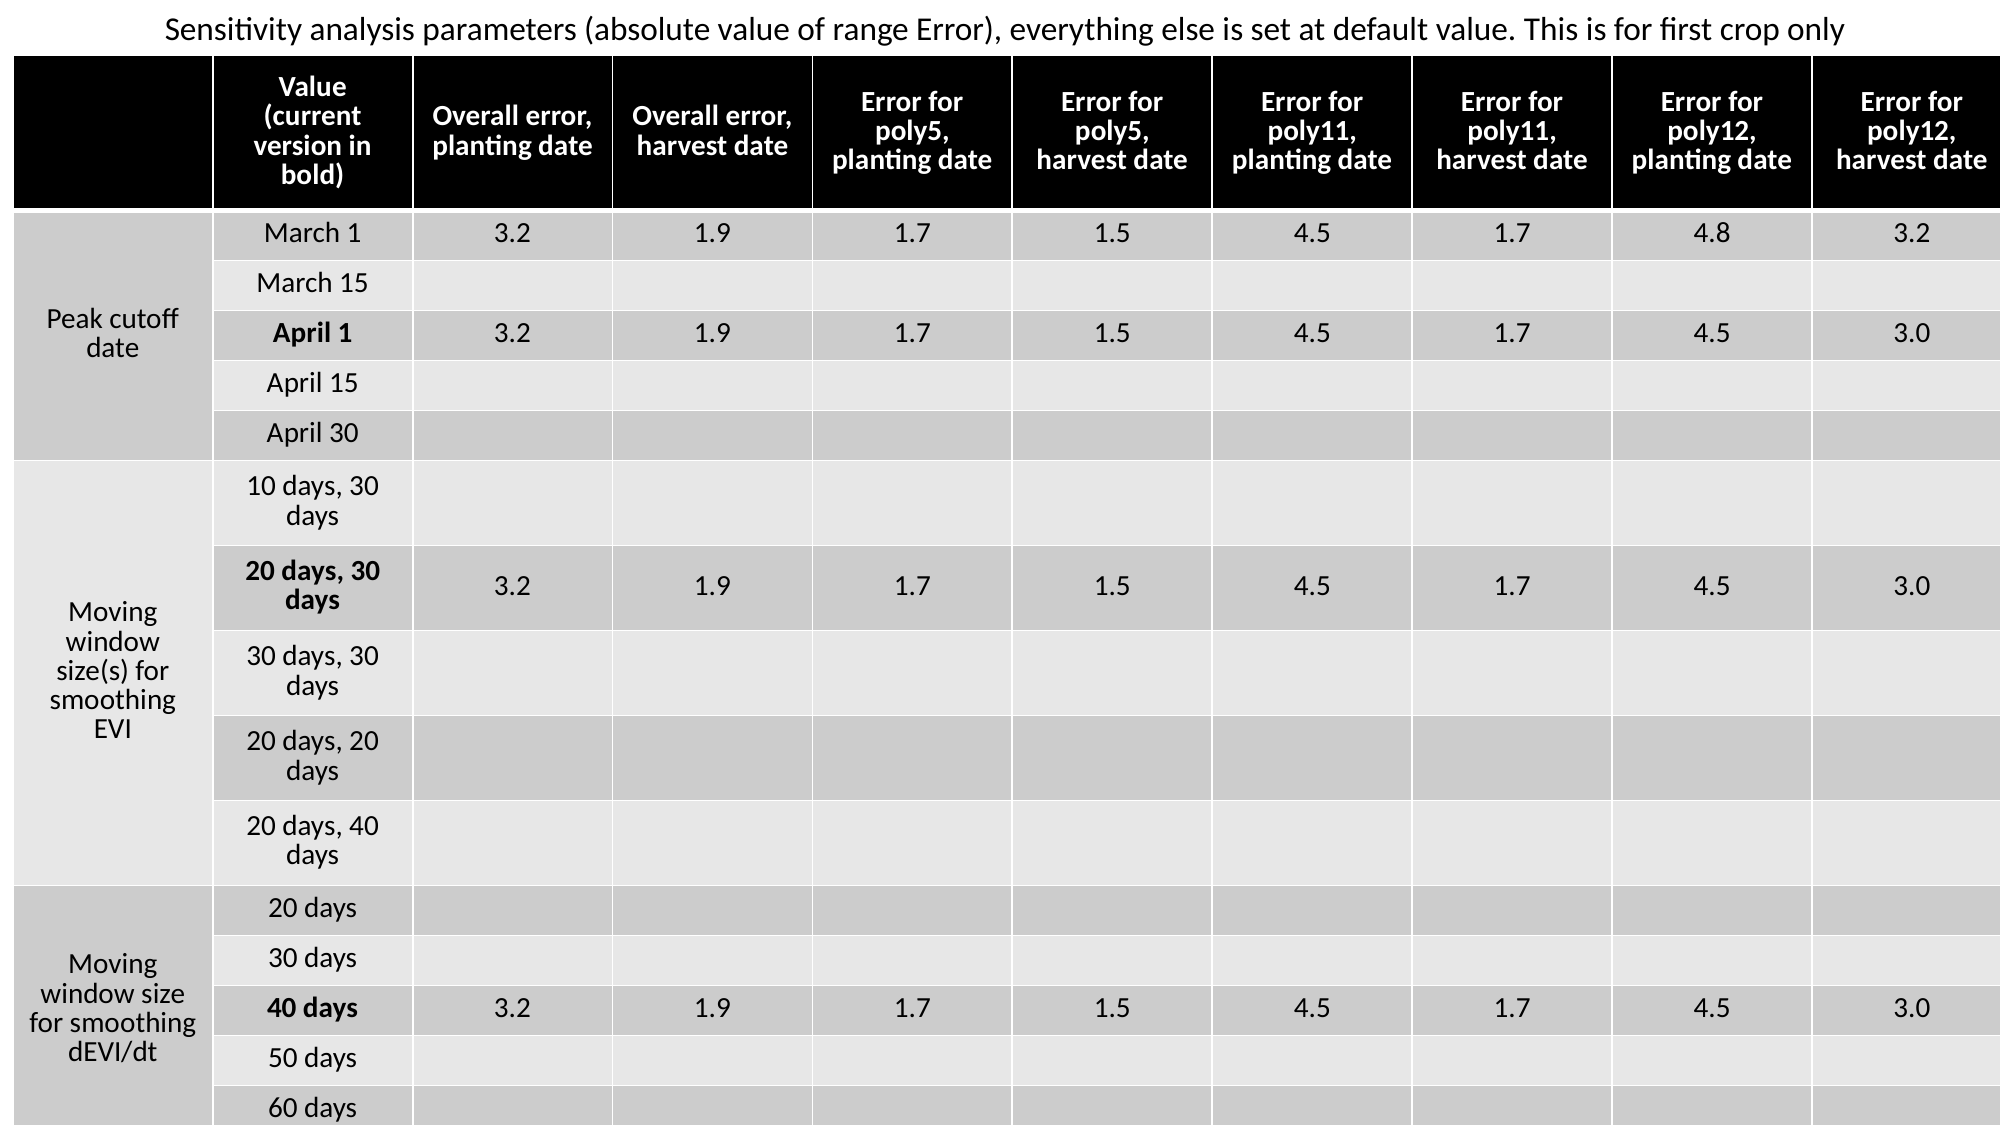

Sensitivity analysis parameters (absolute value of range Error), everything else is set at default value. This is for first crop only
|  | Value (current version in bold) | Overall error, planting date | Overall error, harvest date | Error for poly5, planting date | Error for poly5, harvest date | Error for poly11, planting date | Error for poly11, harvest date | Error for poly12, planting date | Error for poly12, harvest date | label |
| --- | --- | --- | --- | --- | --- | --- | --- | --- | --- | --- |
| Peak cutoff date | March 1 | 3.2 | 1.9 | 1.7 | 1.5 | 4.5 | 1.7 | 4.8 | 3.2 | Cutoff\_mar1 |
|  | March 15 |  |  |  |  |  |  |  |  |  |
|  | April 1 | 3.2 | 1.9 | 1.7 | 1.5 | 4.5 | 1.7 | 4.5 | 3.0 | default |
|  | April 15 |  |  |  |  |  |  |  |  |  |
|  | April 30 |  |  |  |  |  |  |  |  |  |
| Moving window size(s) for smoothing EVI | 10 days, 30 days |  |  |  |  |  |  |  |  |  |
|  | 20 days, 30 days | 3.2 | 1.9 | 1.7 | 1.5 | 4.5 | 1.7 | 4.5 | 3.0 | default |
|  | 30 days, 30 days |  |  |  |  |  |  |  |  |  |
|  | 20 days, 20 days |  |  |  |  |  |  |  |  |  |
|  | 20 days, 40 days |  |  |  |  |  |  |  |  |  |
| Moving window size for smoothing dEVI/dt | 20 days |  |  |  |  |  |  |  |  |  |
|  | 30 days |  |  |  |  |  |  |  |  |  |
|  | 40 days | 3.2 | 1.9 | 1.7 | 1.5 | 4.5 | 1.7 | 4.5 | 3.0 | default |
|  | 50 days |  |  |  |  |  |  |  |  |  |
|  | 60 days |  |  |  |  |  |  |  |  |  |
| Planting calibration equation | Peak -1 q.pd | 16 | 1.9 | 16.4 | 1.5 | 17.4 | 1.7 | 13.8 | 3.0 | Plant\_1 |
|  | Peak - 1.25 q.pd | 8.0 | 1.9 | 7.2 | 1.5 | 9.5 | 1.7 | 7.2 | 3.0 | Plant\_1.25 |
|  | Peak - 1.5 q.pd | 3.2 | 1.9 | 1.7 | 1.5 | 4.5 | 1.7 | 4.5 | 3.0 | default |
|  | Peak - 1.75 q.pd | 2.4 | 1.9 | 1.2 | 1.5 | 2.8 | 1.7 | 4.4 | 3.0 | Plant\_1.75 |
|  | Peak - 2 q.pd | 5.1 | 1.9 | 4.9 | 1.5 | 4.5 | 1.7 | 7.1 | 3.0 | Plant\_2 |
| Harvest calibration equation | Peak + 0.5 q.pd | 3.2 | 9.3 | 1.7 | 6.8 | 4.5 | 11.6 | 4.5 | 10.7 | Harvest\_0.5 |
|  | Peak + 0.75 q.pd | 3.2 | 3.8 | 1.7 | 2.3 | 4.5 | 4.7 | 4.5 | 4.9 | Harvest\_0.75 |
|  | Peak + 1 q.pd | 3.2 | 1.9 | 1.7 | 1.5 | 4.5 | 1.7 | 4.5 | 3.0 | default |
|  | Peak + 1.25 q.pd | 3.2 | 3.4 | 1.7 | 3.7 | 4.5 | 2.2 | 4.5 | 4.6 | Harvest\_1.25 |
|  | Peak + 1.5 q.pd | 3.2 | 7.4 | 1.7 | 7.5 | 4.5 | 5.8 | 4.5 | 10 | Harvest\_1.5 |
GEE file: Timeseries_Sensitivity/Sensitivity